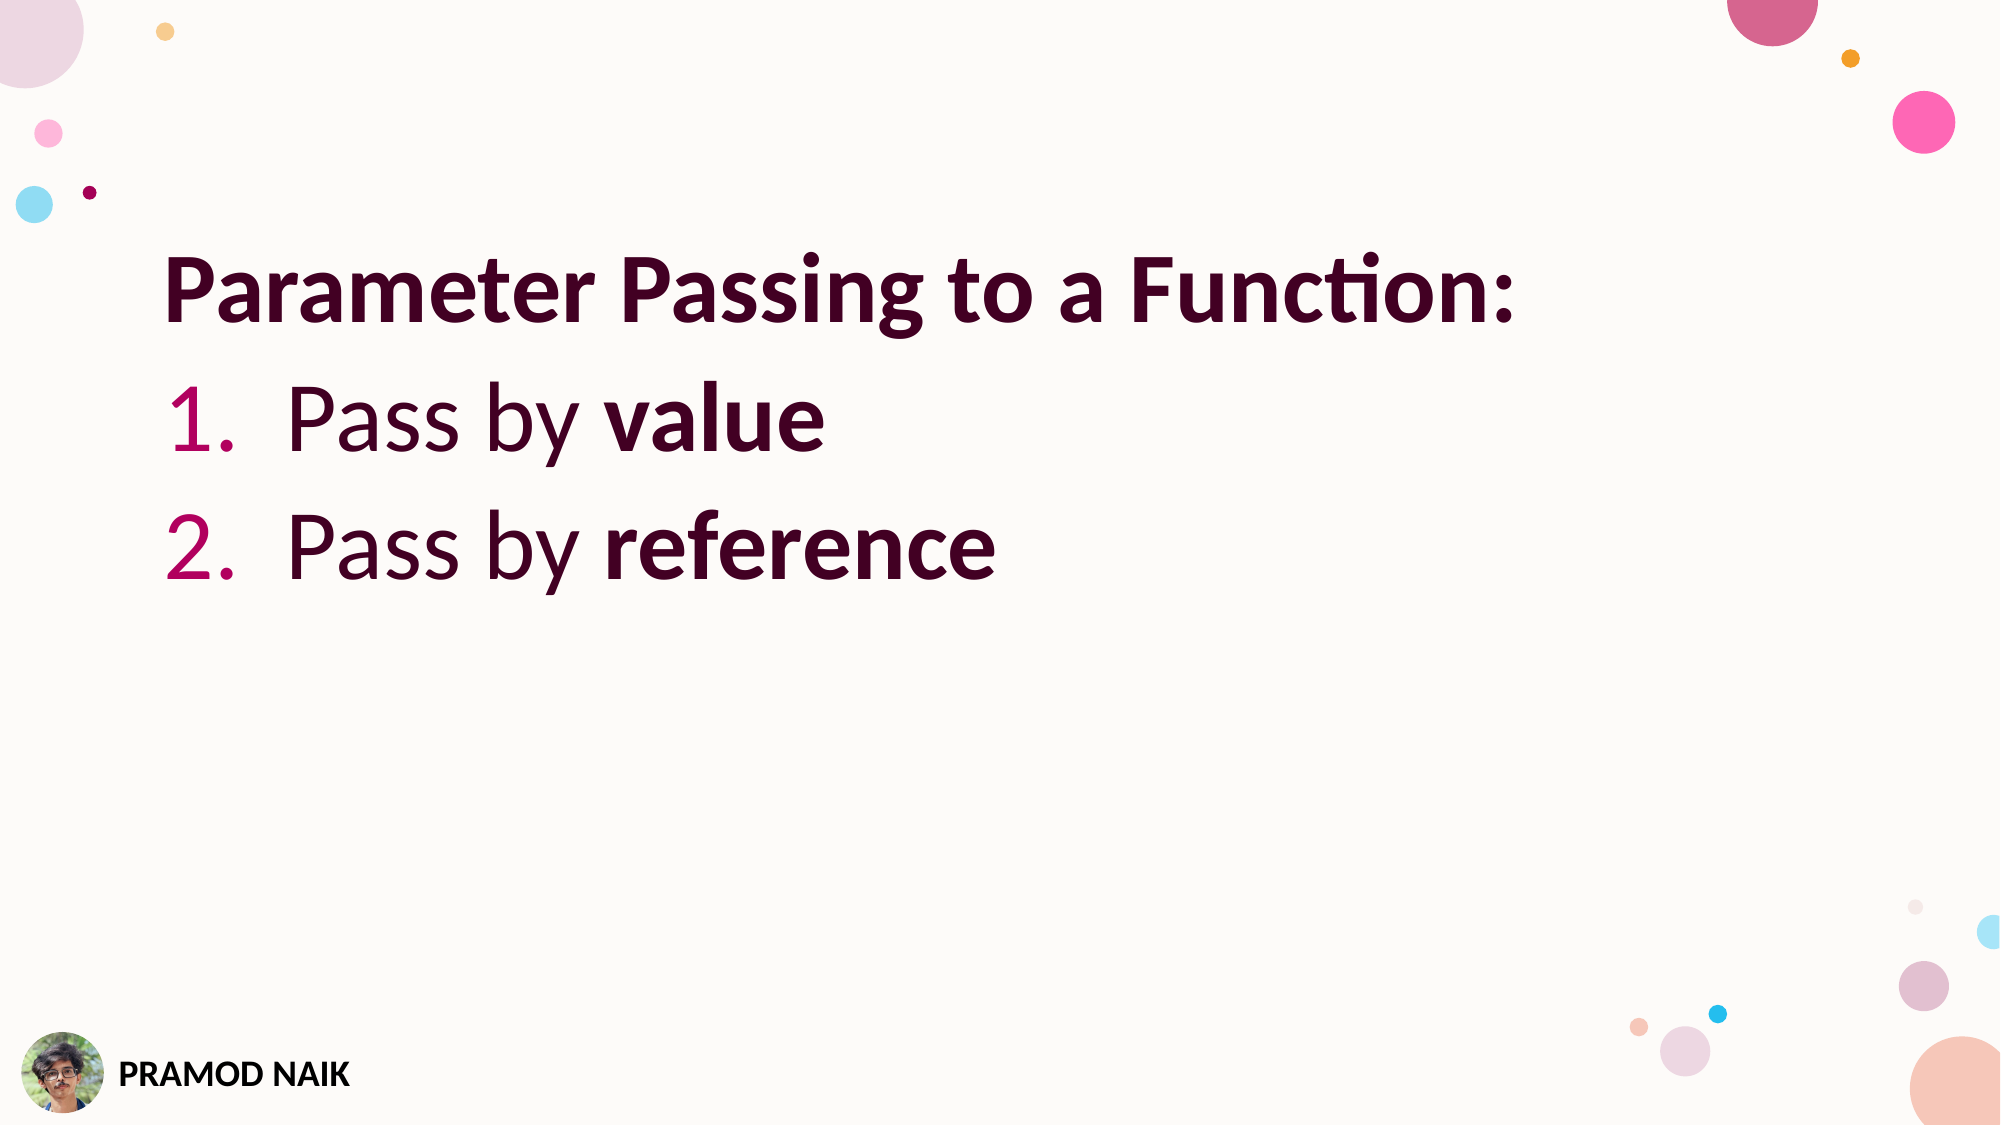

Parameter Passing to a Function:
Pass by value
Pass by reference